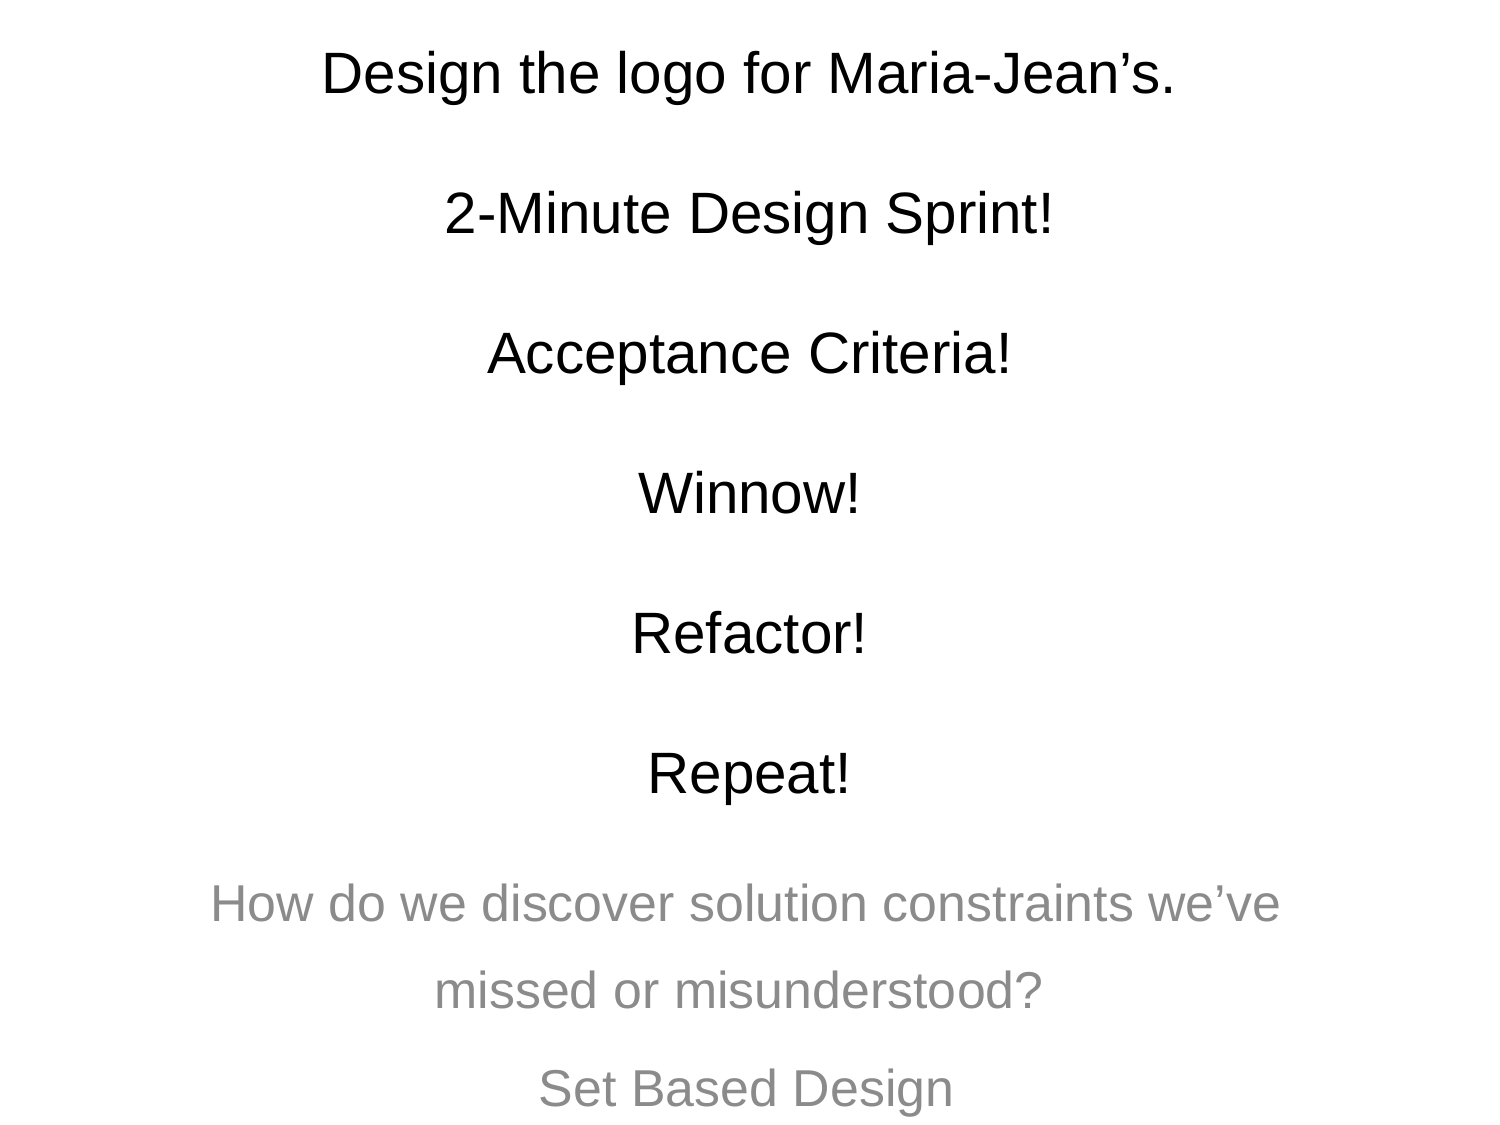

Design the logo for Maria-Jean’s.

2-Minute Design Sprint!

Acceptance Criteria!

Winnow!

Refactor!

Repeat!
How do we discover solution constraints we’ve missed or misunderstood?
Set Based Design